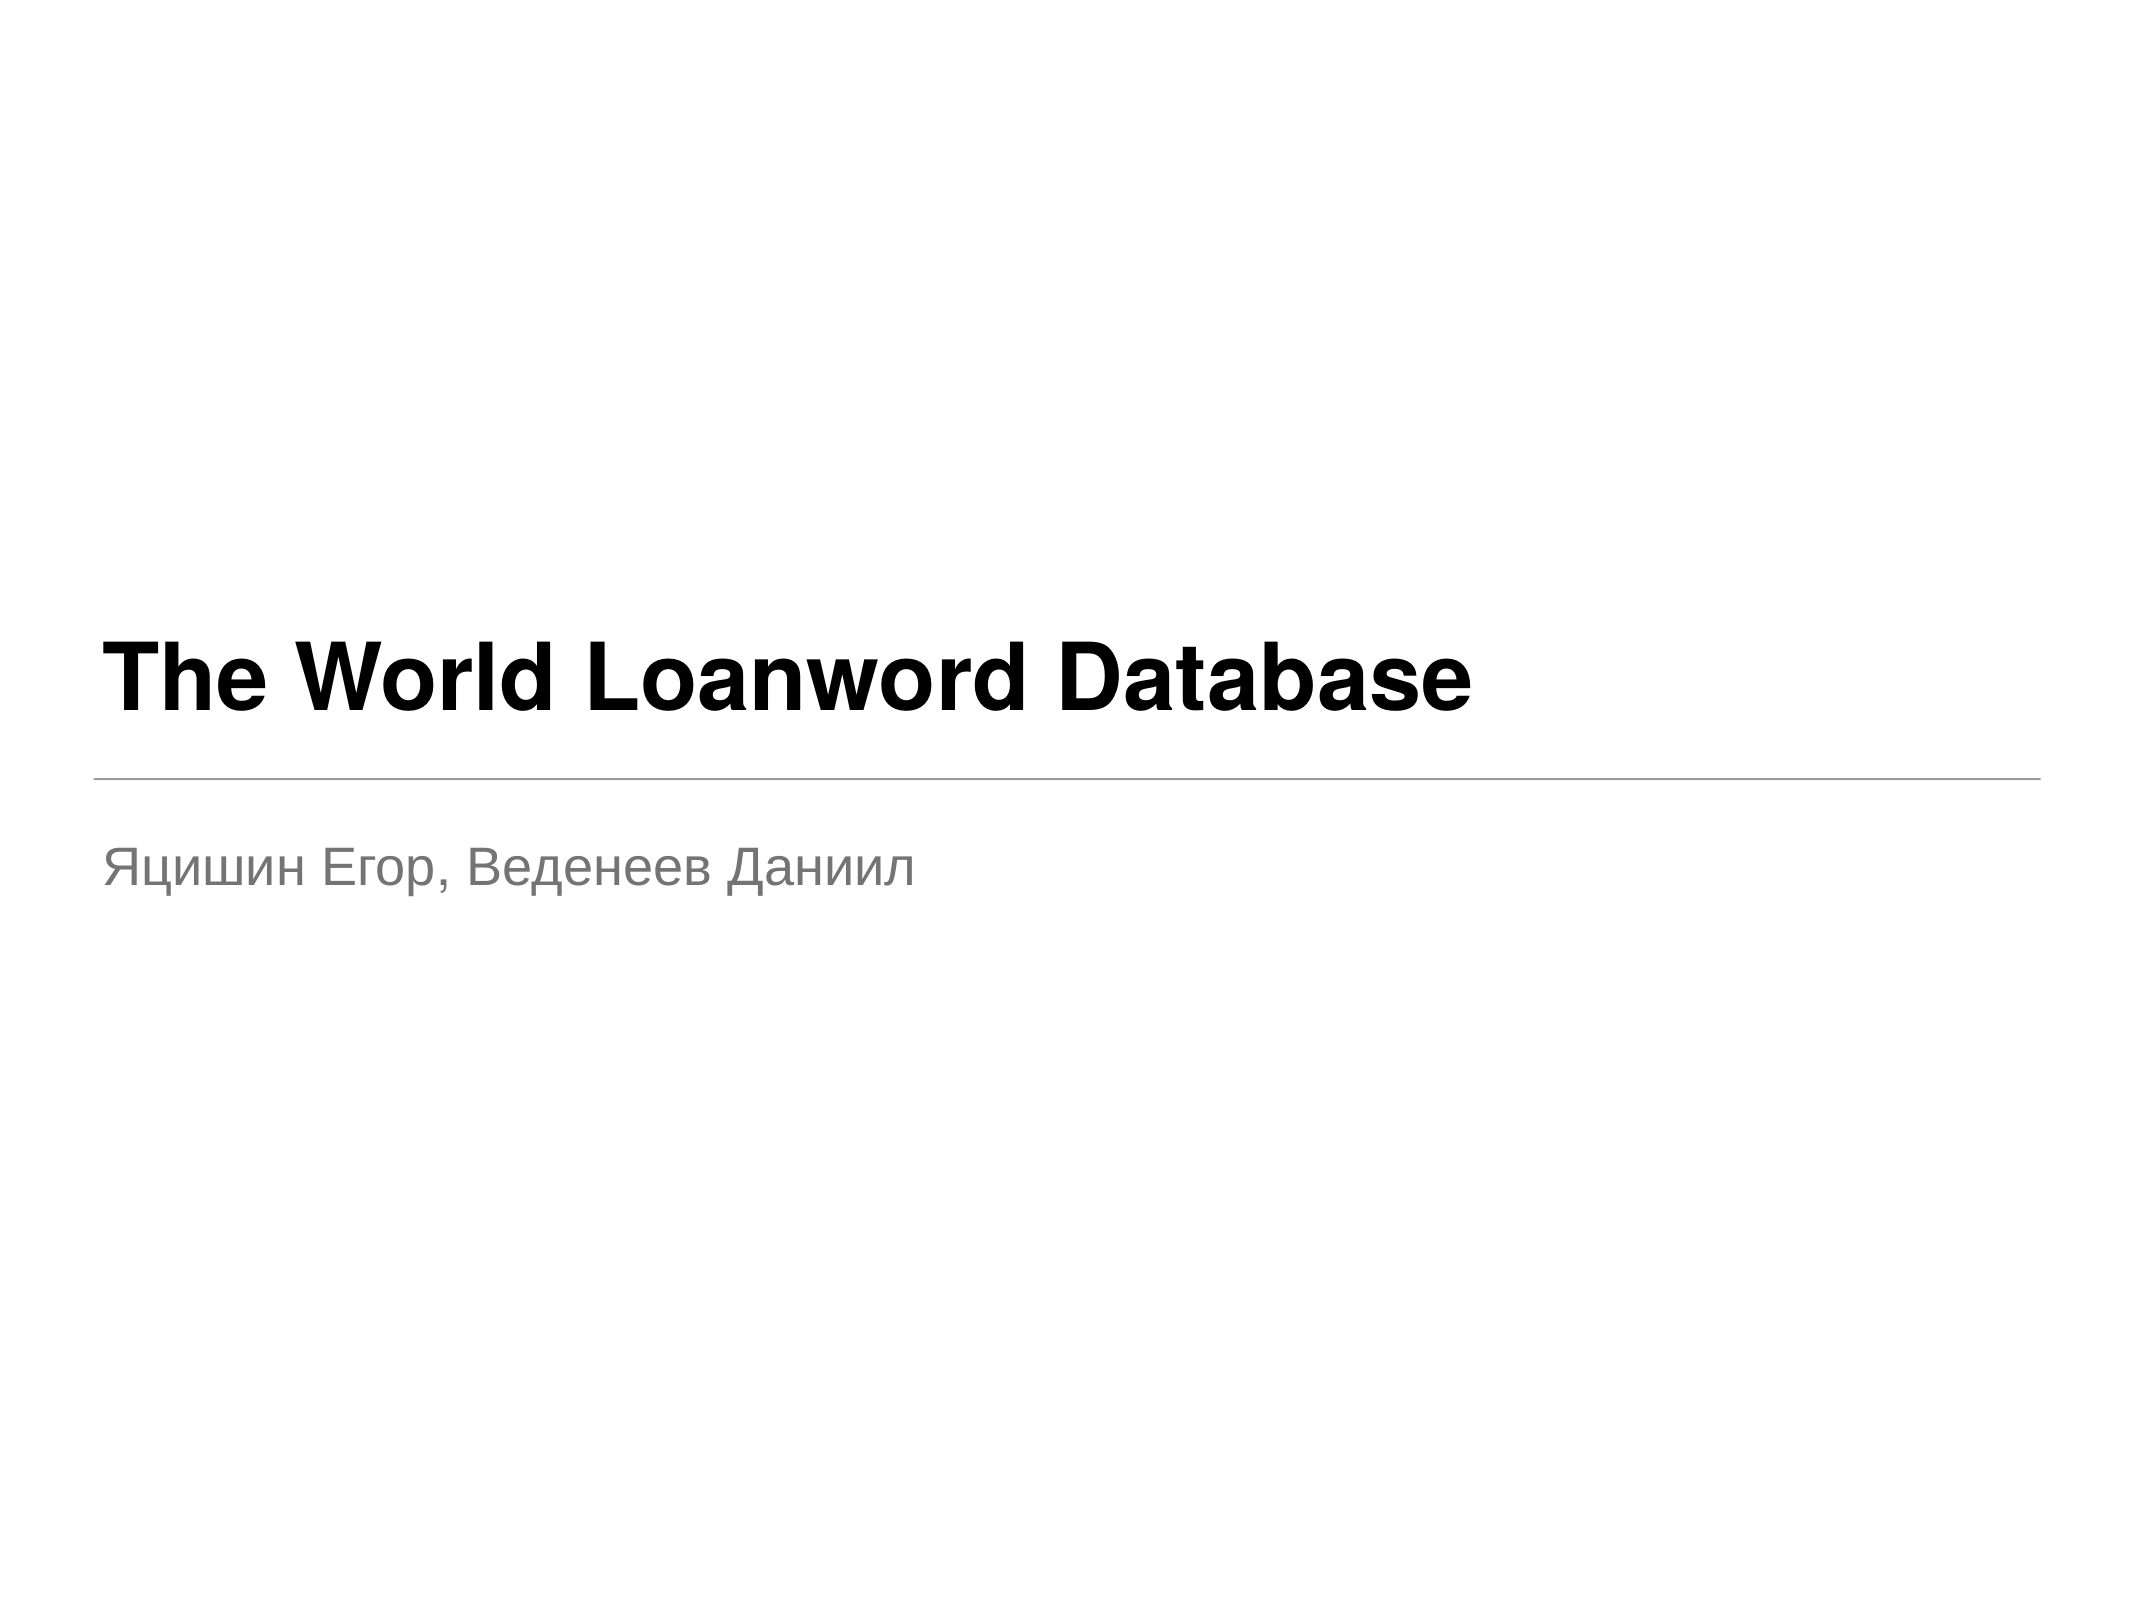

# The World Loanword Database
Яцишин Егор, Веденеев Даниил